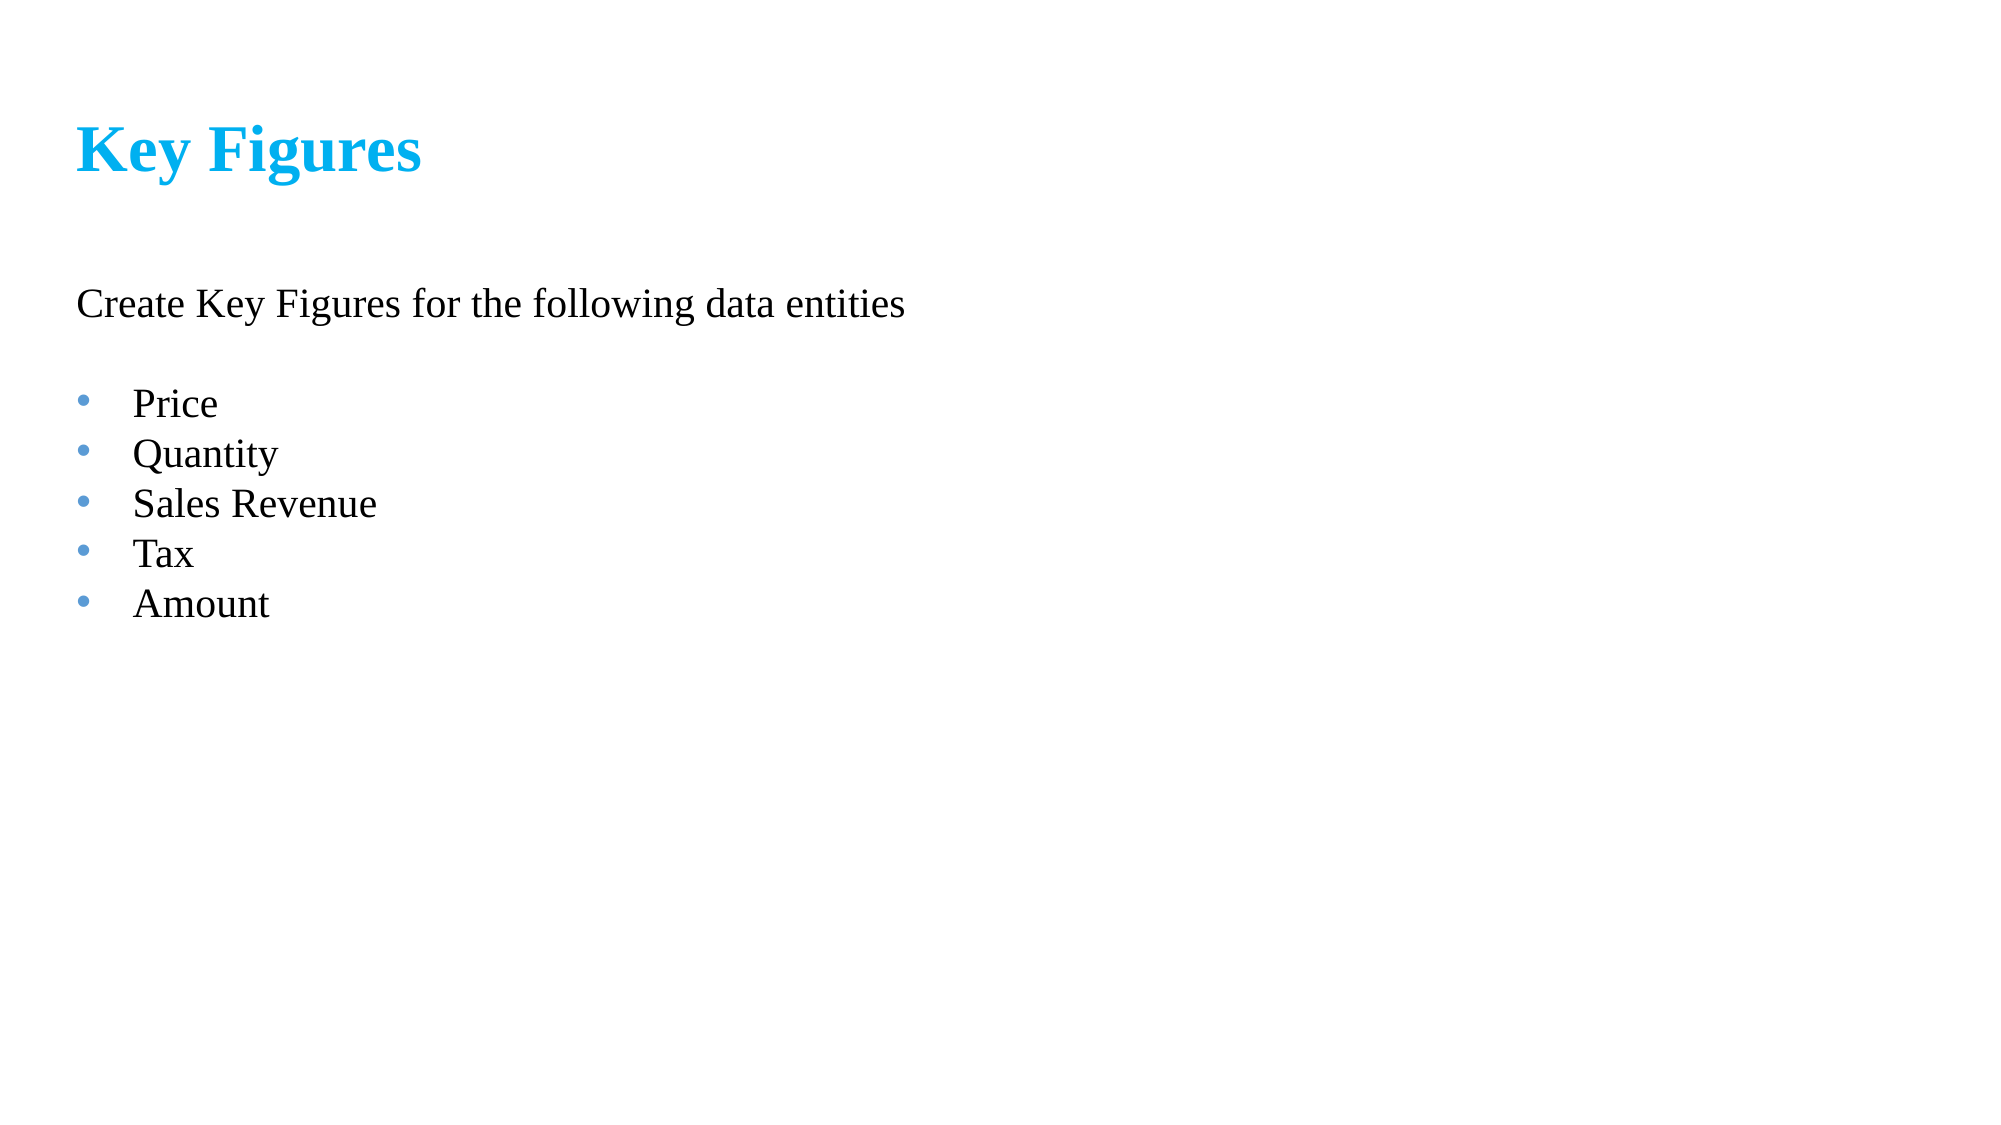

Key Figures
Create Key Figures for the following data entities

Price
Quantity
Sales Revenue
Tax
Amount